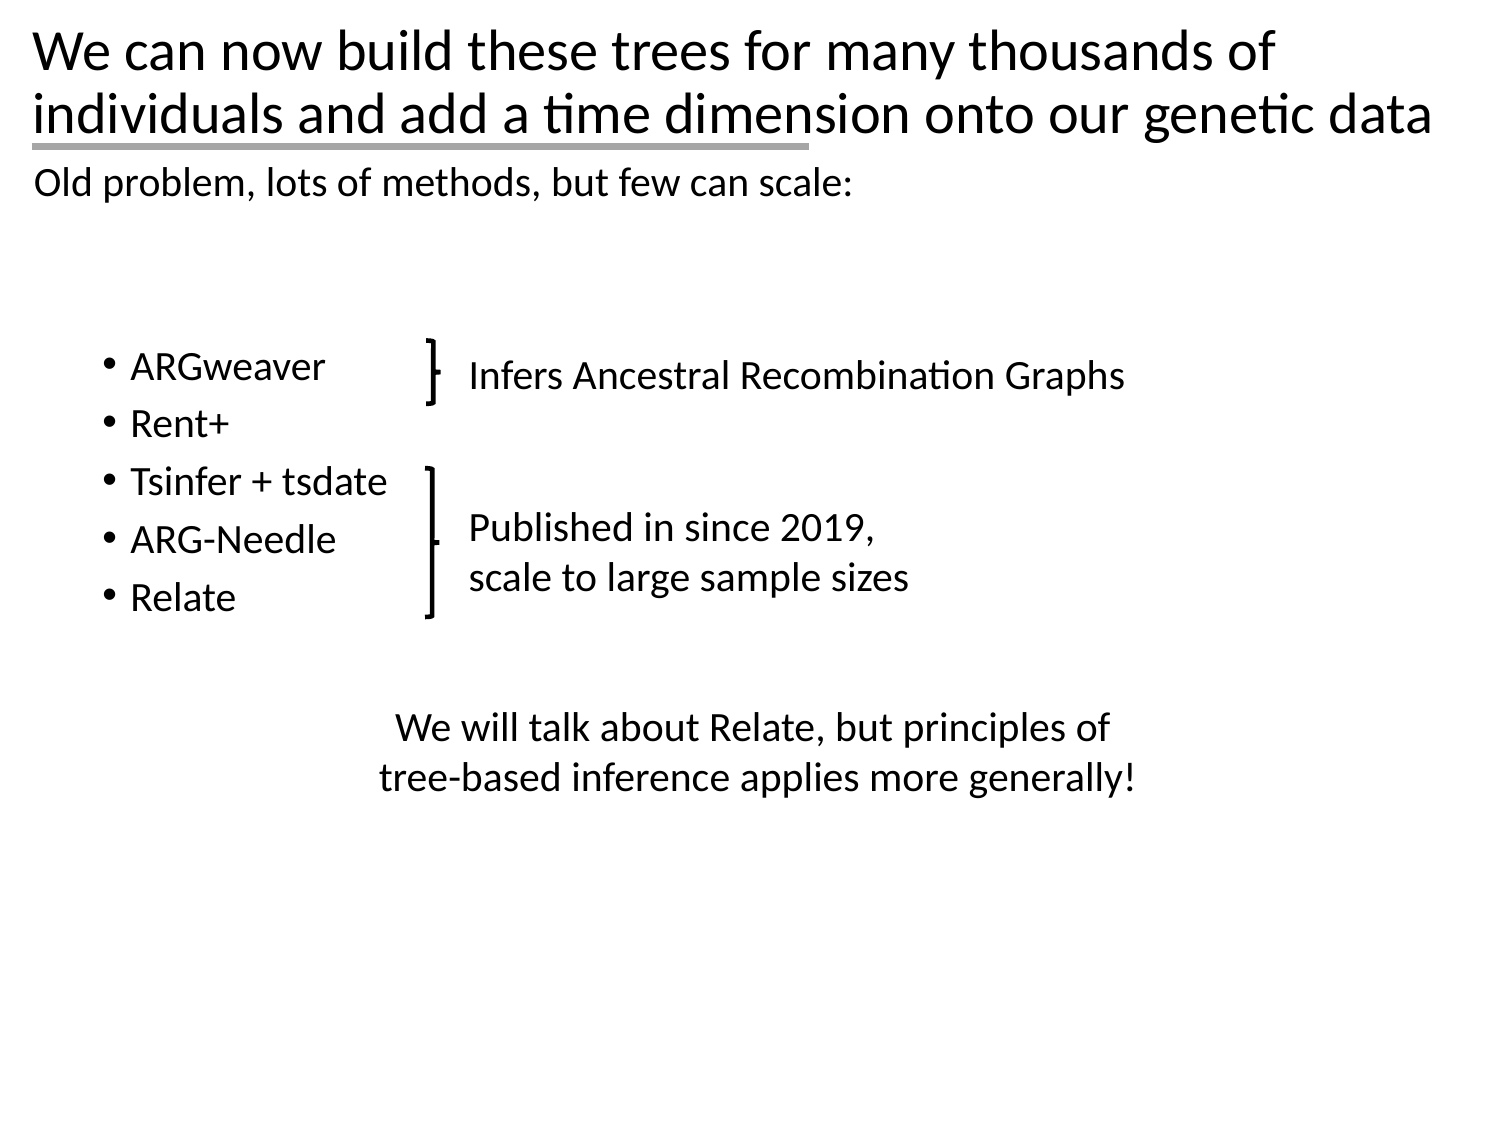

# We can now build these trees for many thousands of individuals and add a time dimension onto our genetic data
Old problem, lots of methods, but few can scale:

ARGweaver
Rent+
Tsinfer + tsdate
ARG-Needle
Relate

Infers Ancestral Recombination Graphs

Published in since 2019,
scale to large sample sizes
We will talk about Relate, but principles of
tree-based inference applies more generally!